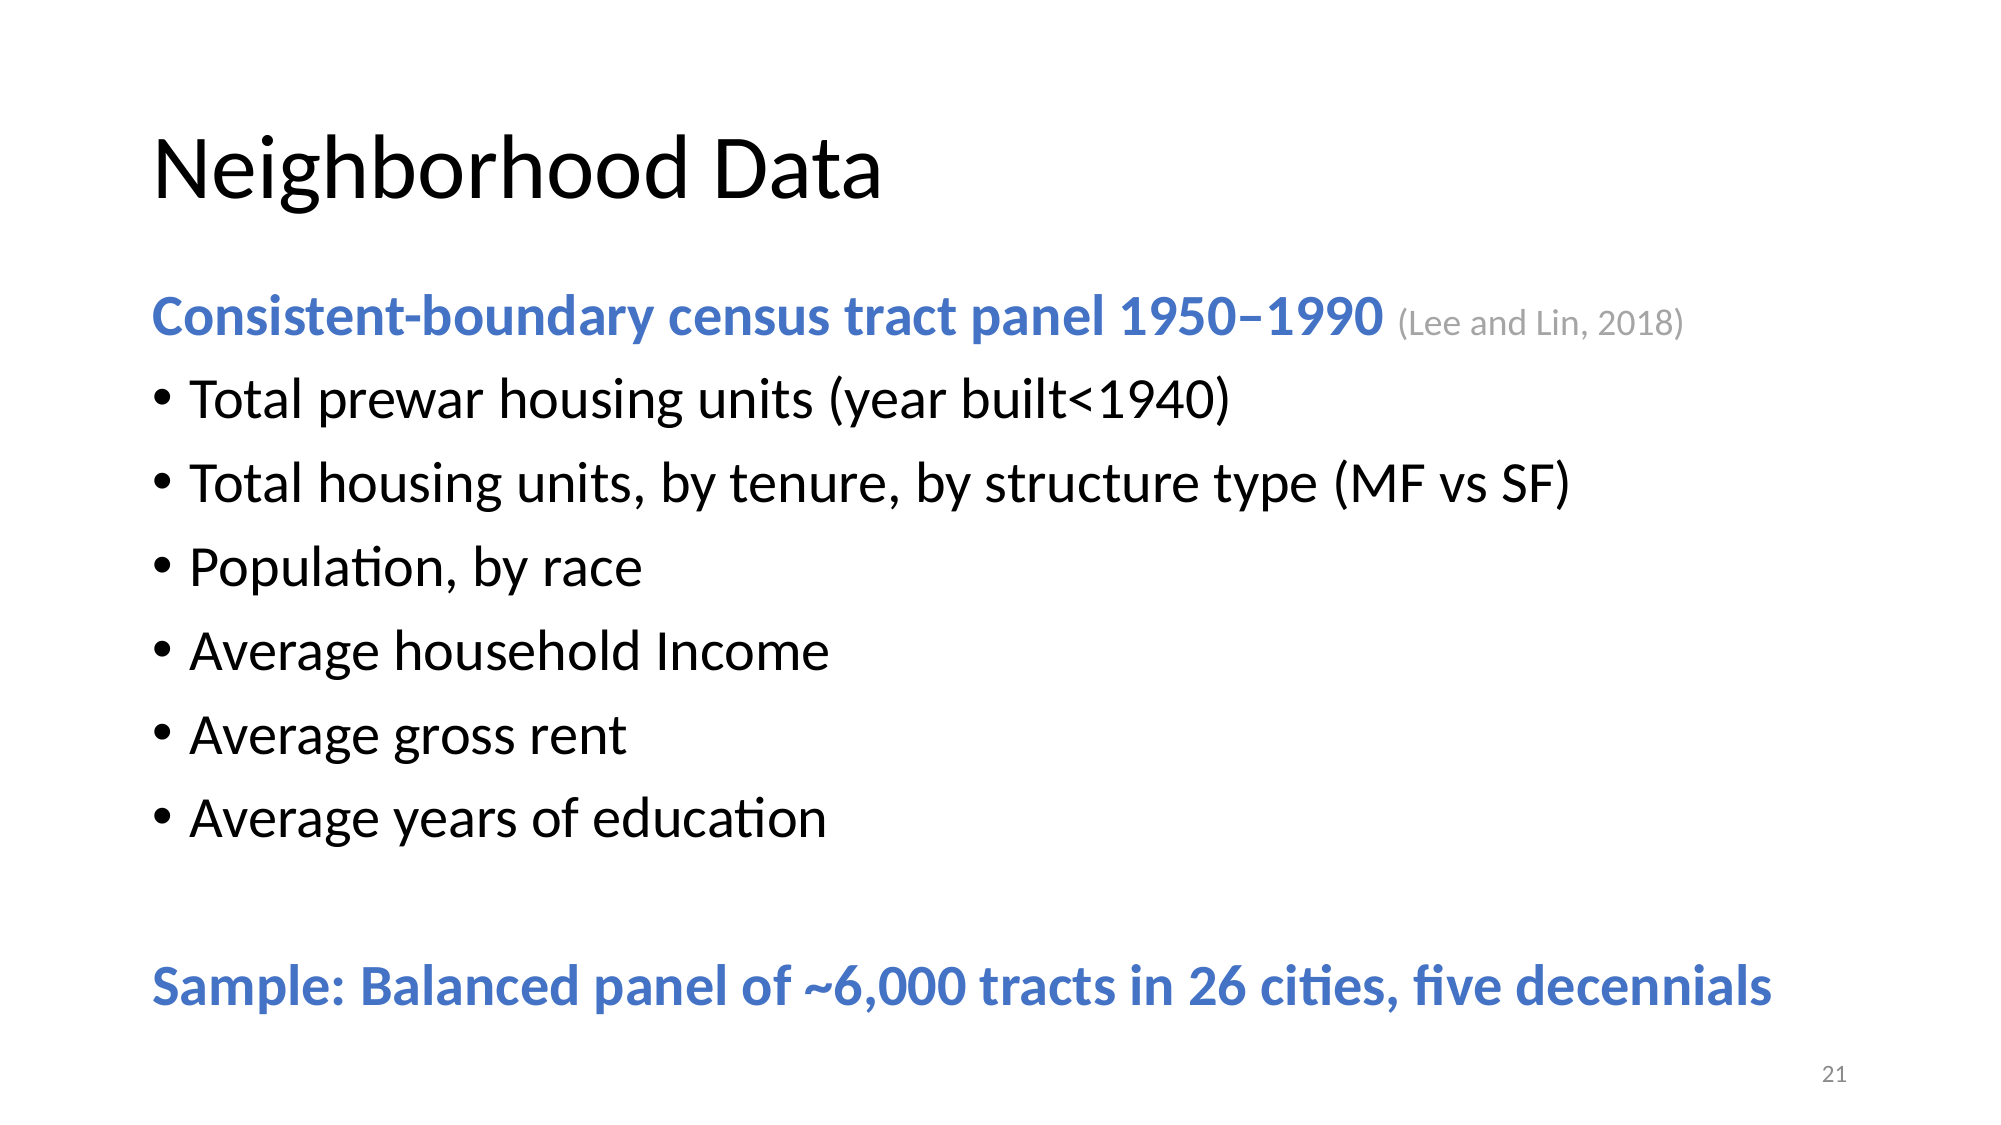

# Neighborhood Data
Consistent-boundary census tract panel 1950–1990 (Lee and Lin, 2018)
Total prewar housing units (year built<1940)
Total housing units, by tenure, by structure type (MF vs SF)
Population, by race
Average household Income
Average gross rent
Average years of education

Sample: Balanced panel of ~6,000 tracts in 26 cities, five decennials

21